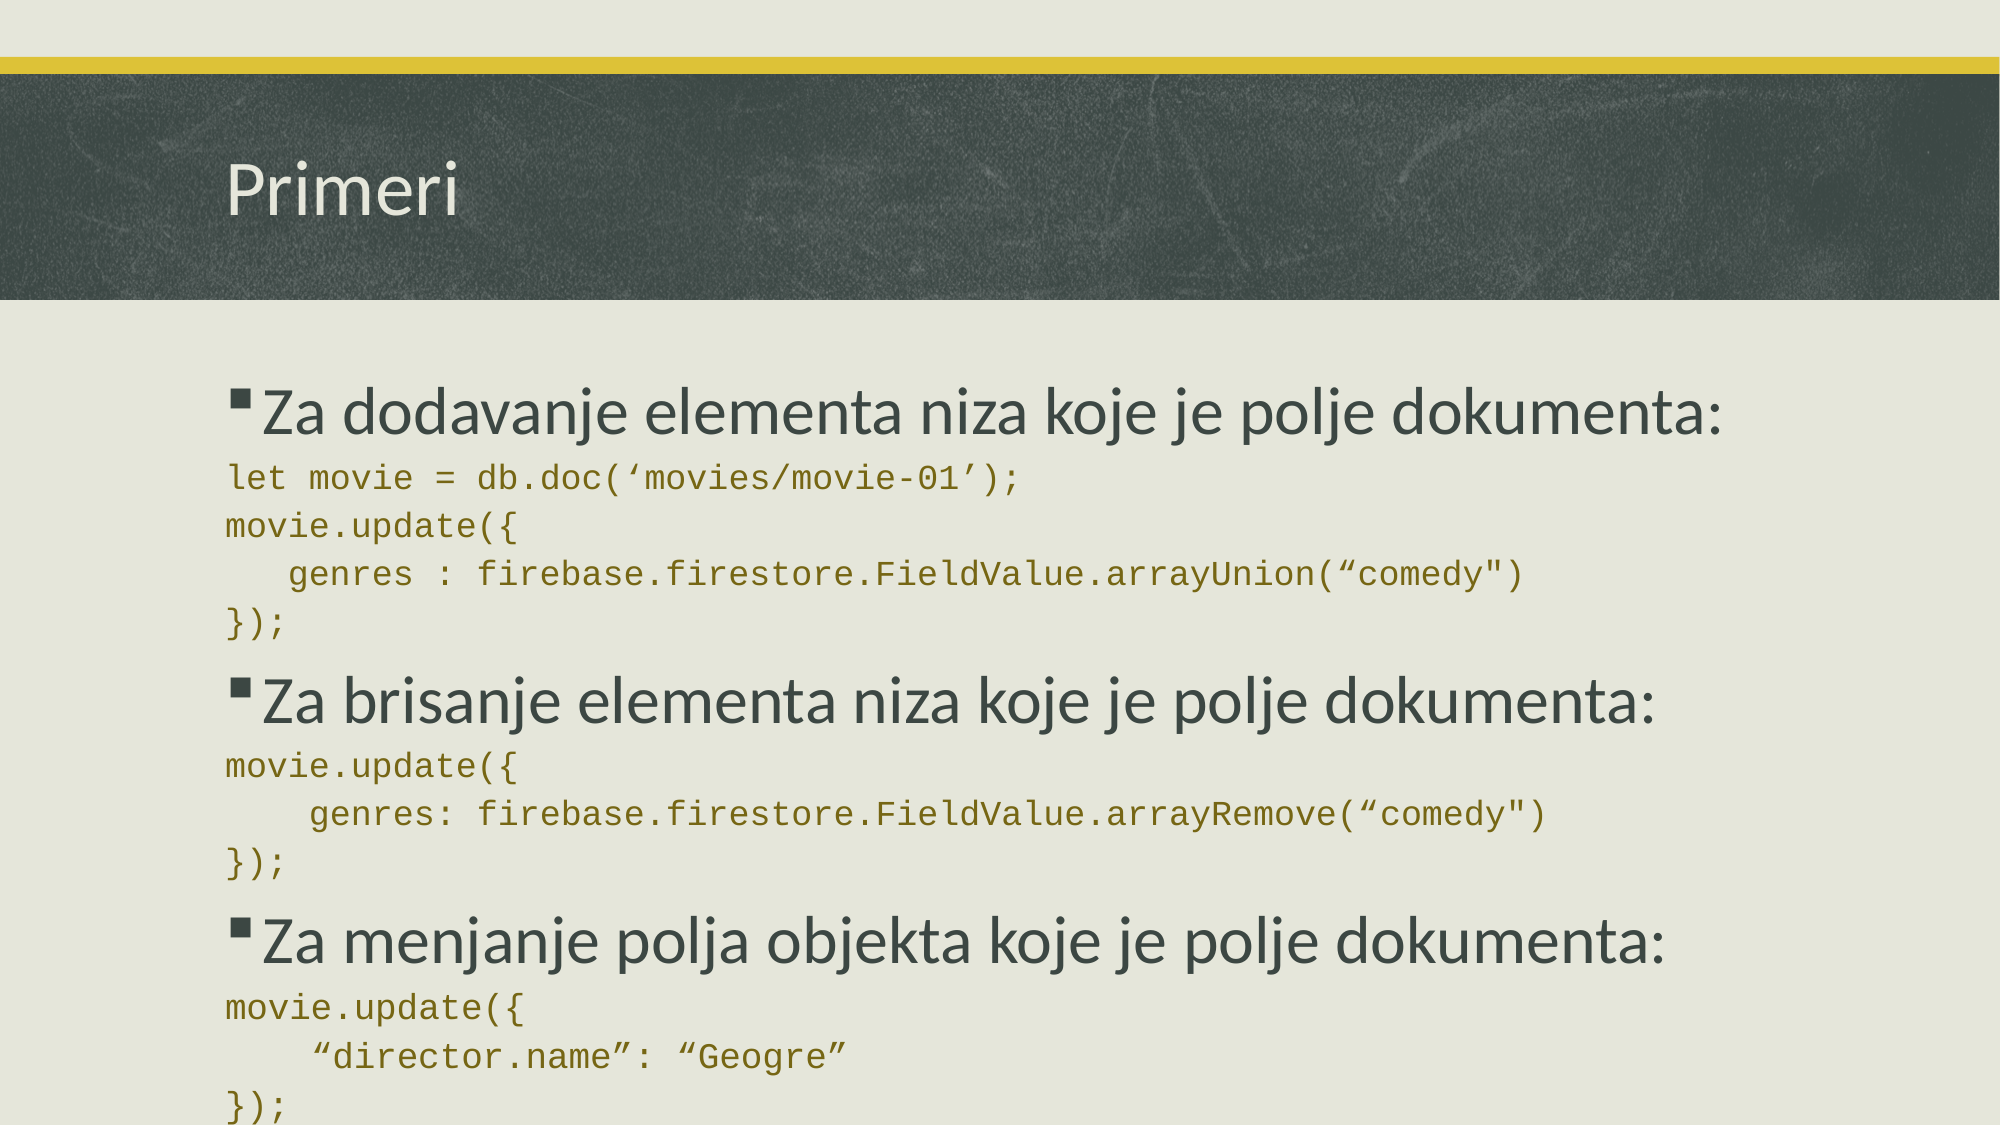

# Primeri
Za dodavanje elementa niza koje je polje dokumenta:
let movie = db.doc(‘movies/movie-01’);
movie.update({
   genres : firebase.firestore.FieldValue.arrayUnion(“comedy")
});
Za brisanje elementa niza koje je polje dokumenta:
movie.update({
    genres: firebase.firestore.FieldValue.arrayRemove(“comedy")
});
Za menjanje polja objekta koje je polje dokumenta:
movie.update({
    “director.name”: “Geogre”
});